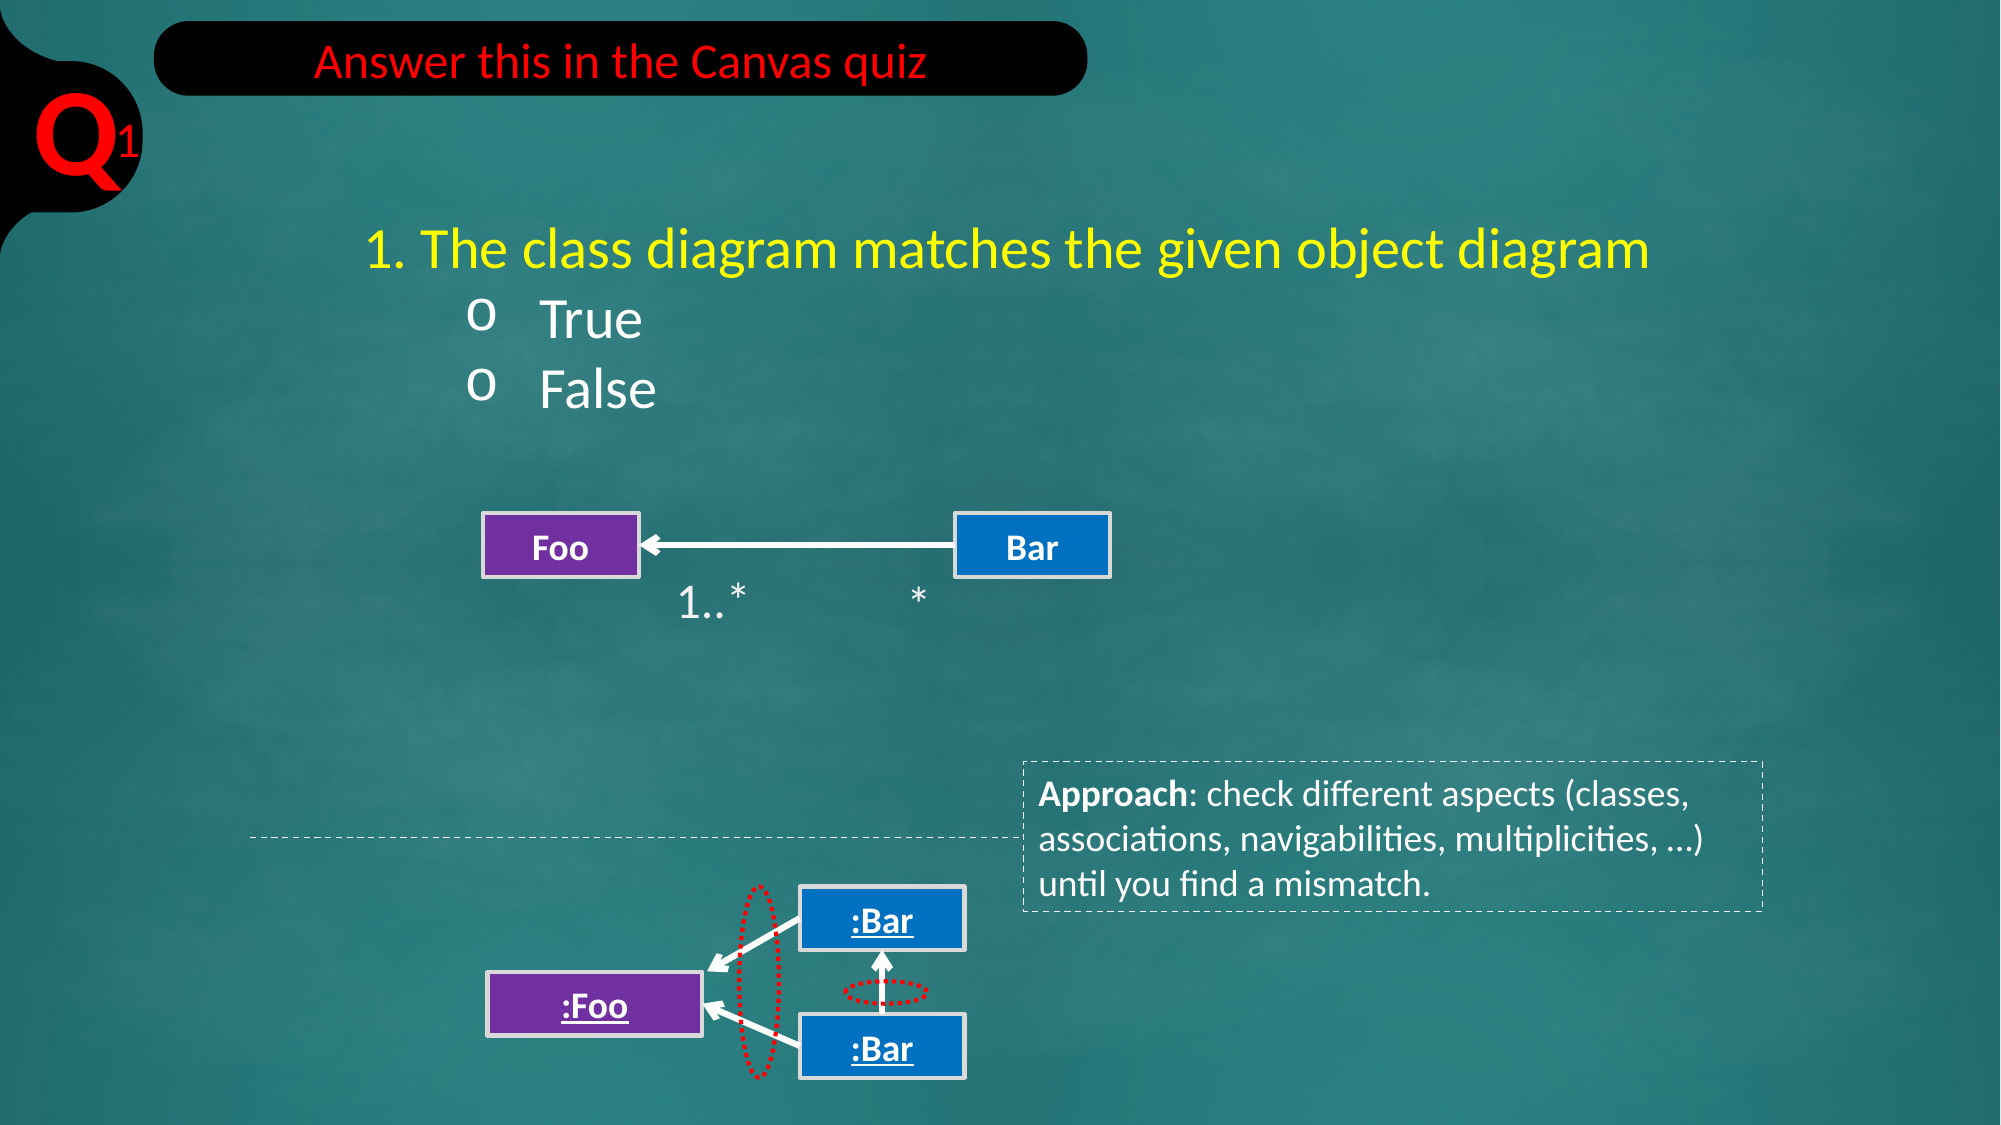

Answer this in the Canvas quiz
1
1. The class diagram matches the given object diagram
True
False
Foo
Bar
1..*
*
Approach: check different aspects (classes, associations, navigabilities, multiplicities, …)  until you find a mismatch.
:Bar

:Foo

:Bar